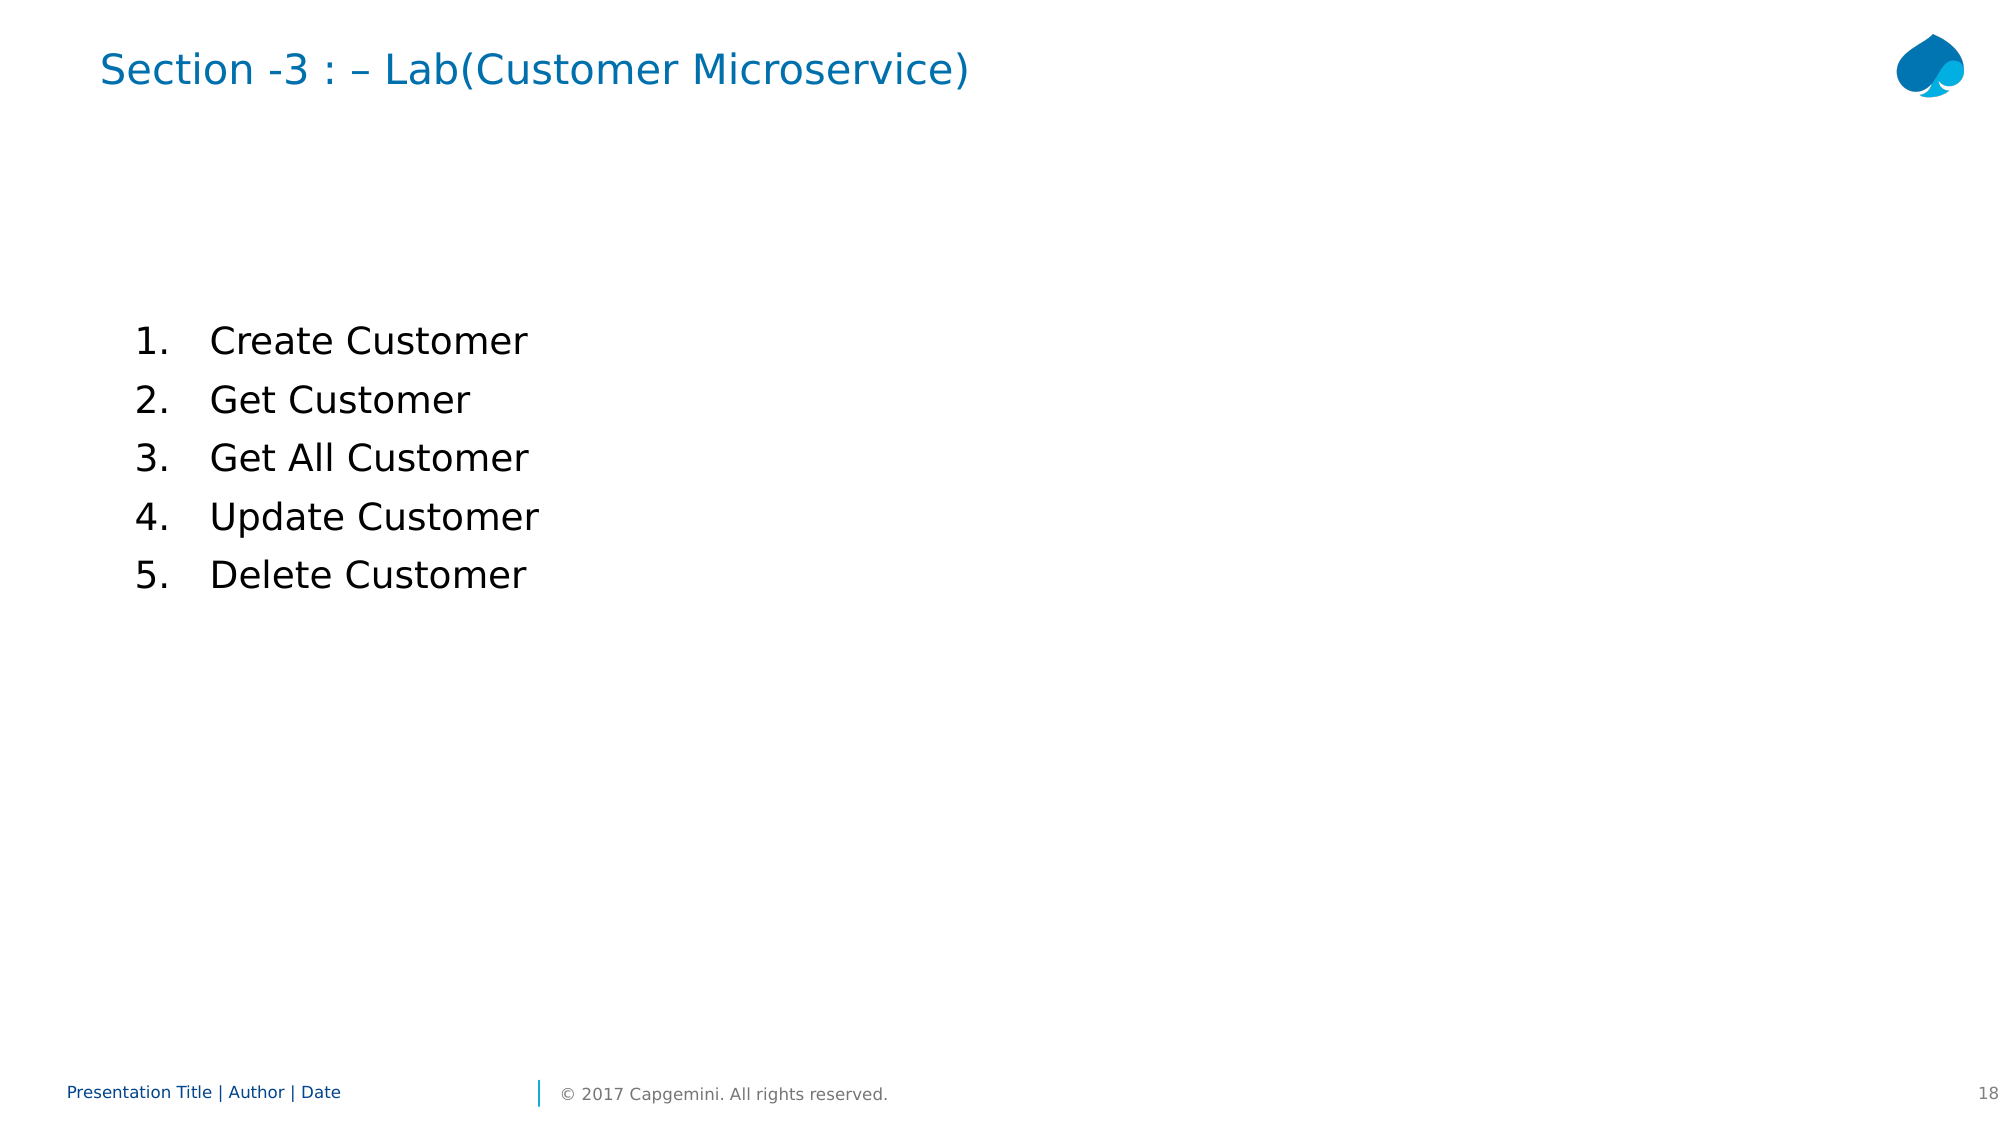

Section -3 : – Lab(Customer Microservice)
Create Customer
Get Customer
Get All Customer
Update Customer
Delete Customer